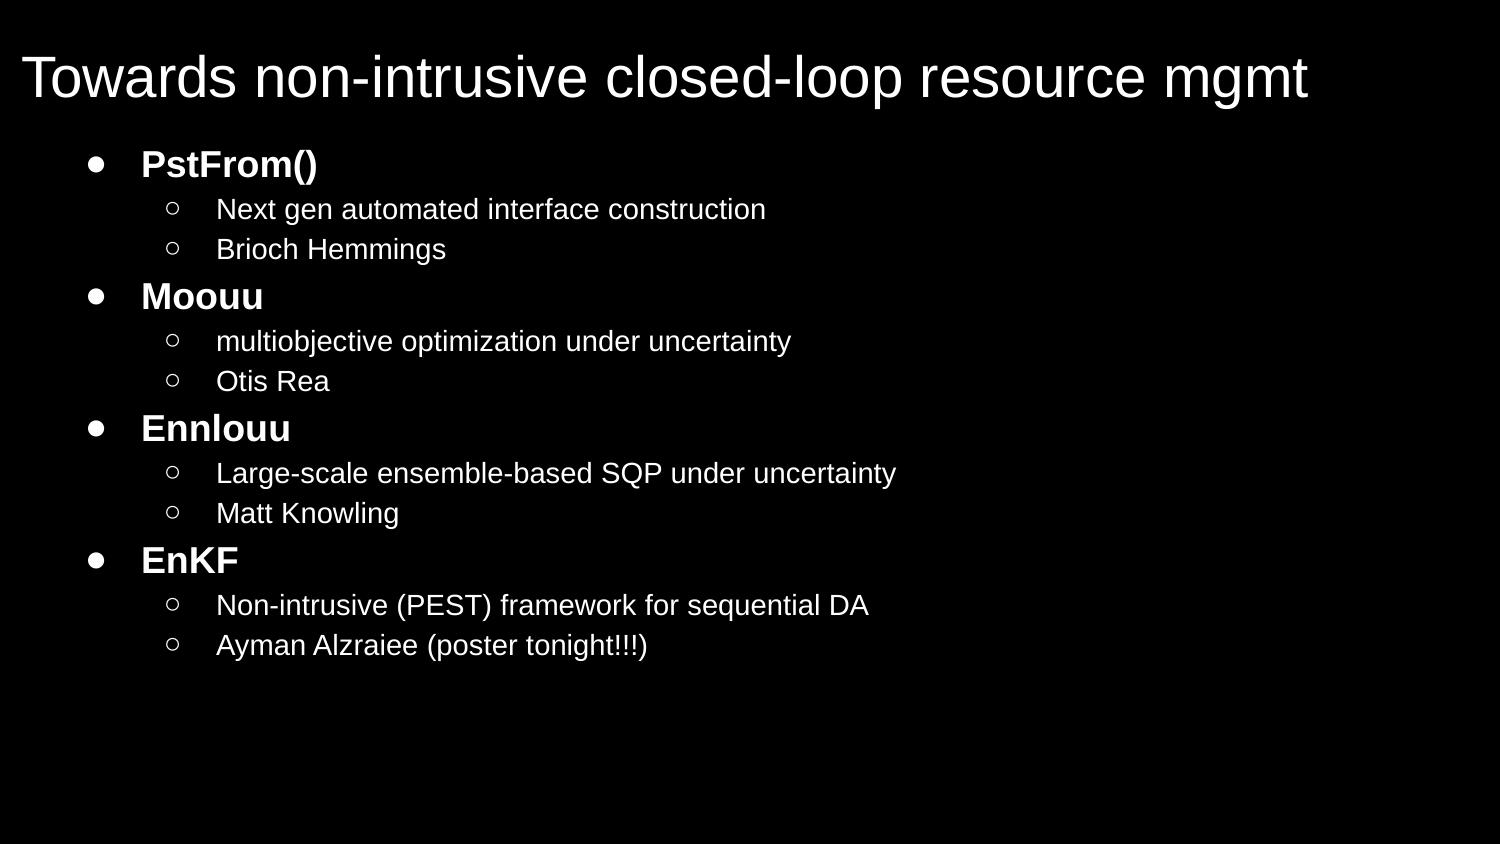

# Towards non-intrusive closed-loop resource mgmt
PstFrom()
Next gen automated interface construction
Brioch Hemmings
Moouu
multiobjective optimization under uncertainty
Otis Rea
Ennlouu
Large-scale ensemble-based SQP under uncertainty
Matt Knowling
EnKF
Non-intrusive (PEST) framework for sequential DA
Ayman Alzraiee (poster tonight!!!)